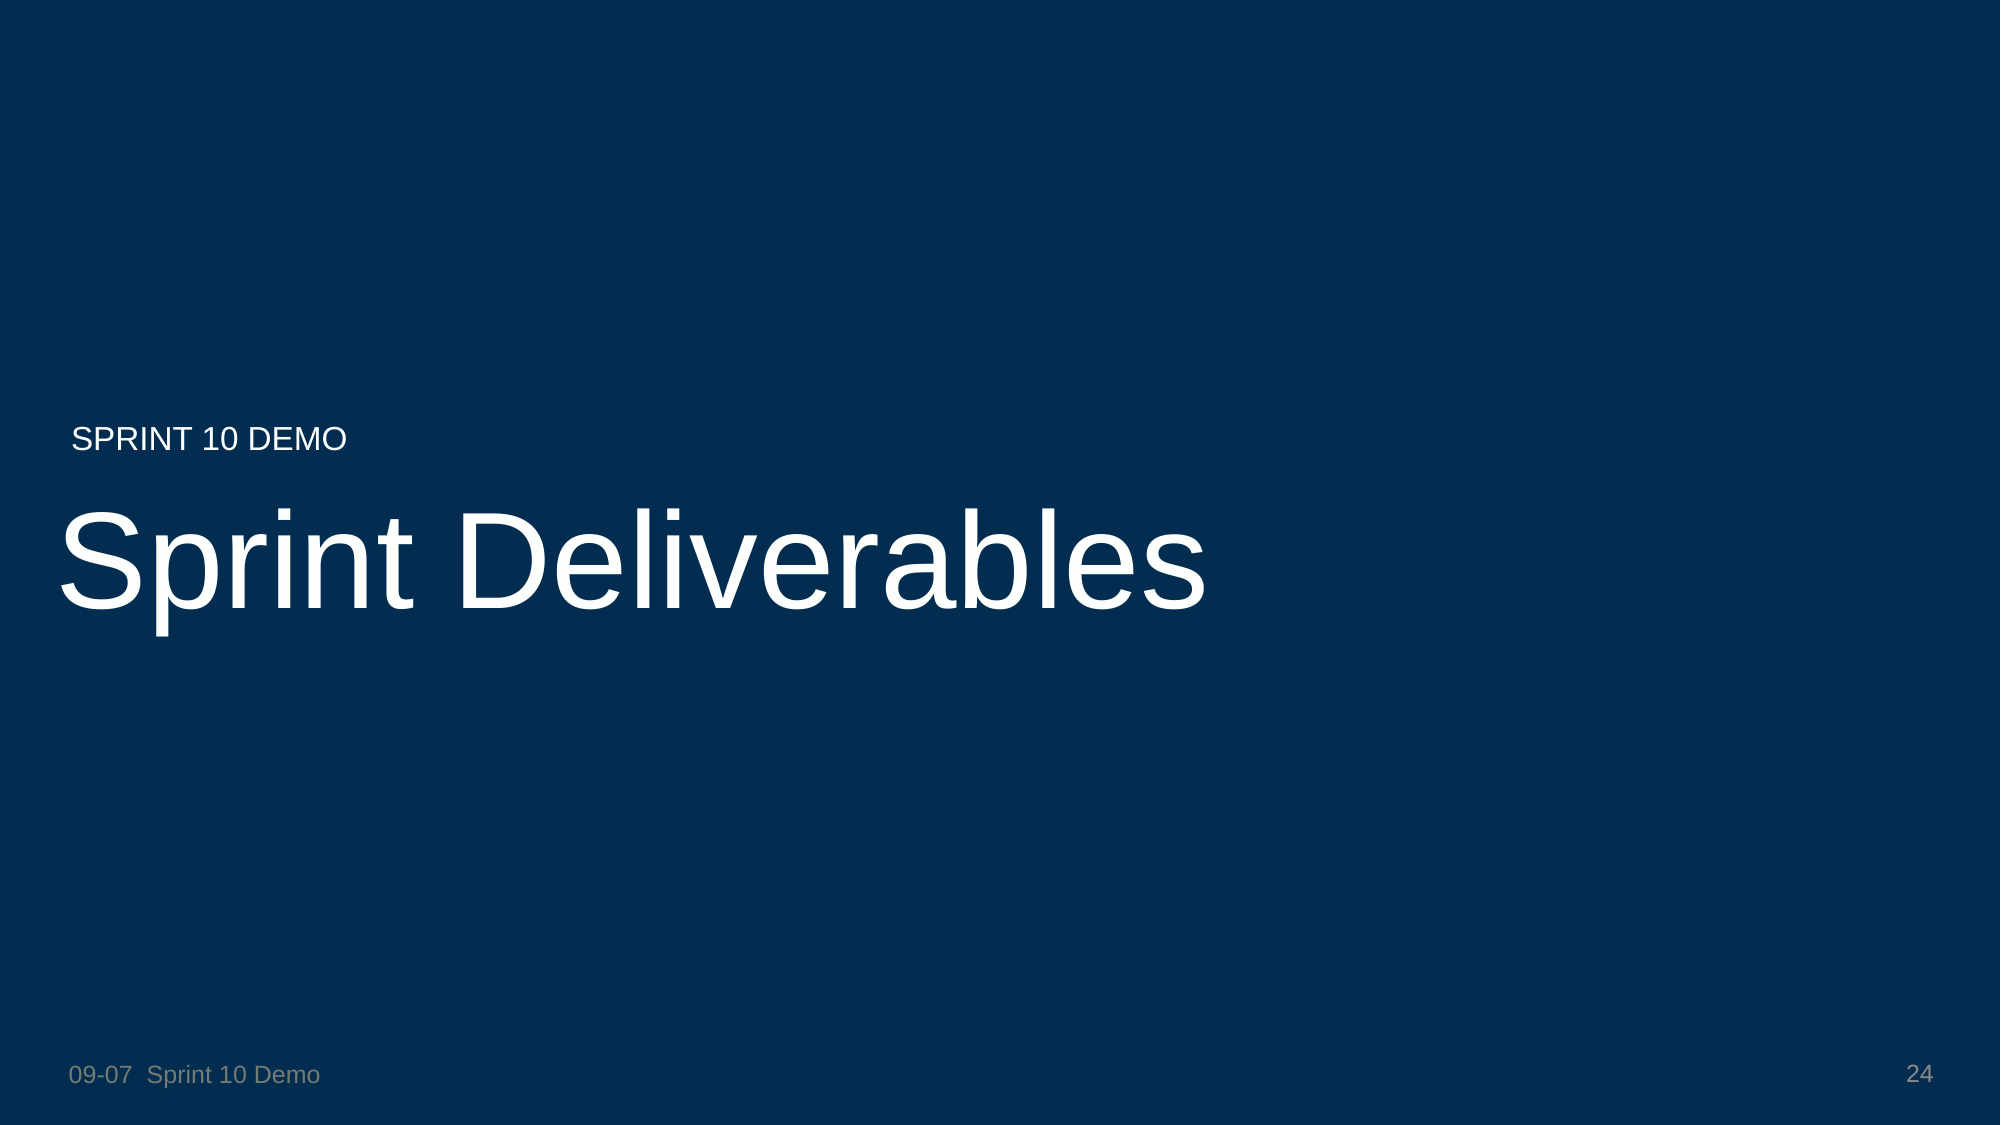

SPRINT 10 DEMO
# Sprint Deliverables
24
09-07  Sprint 10 Demo